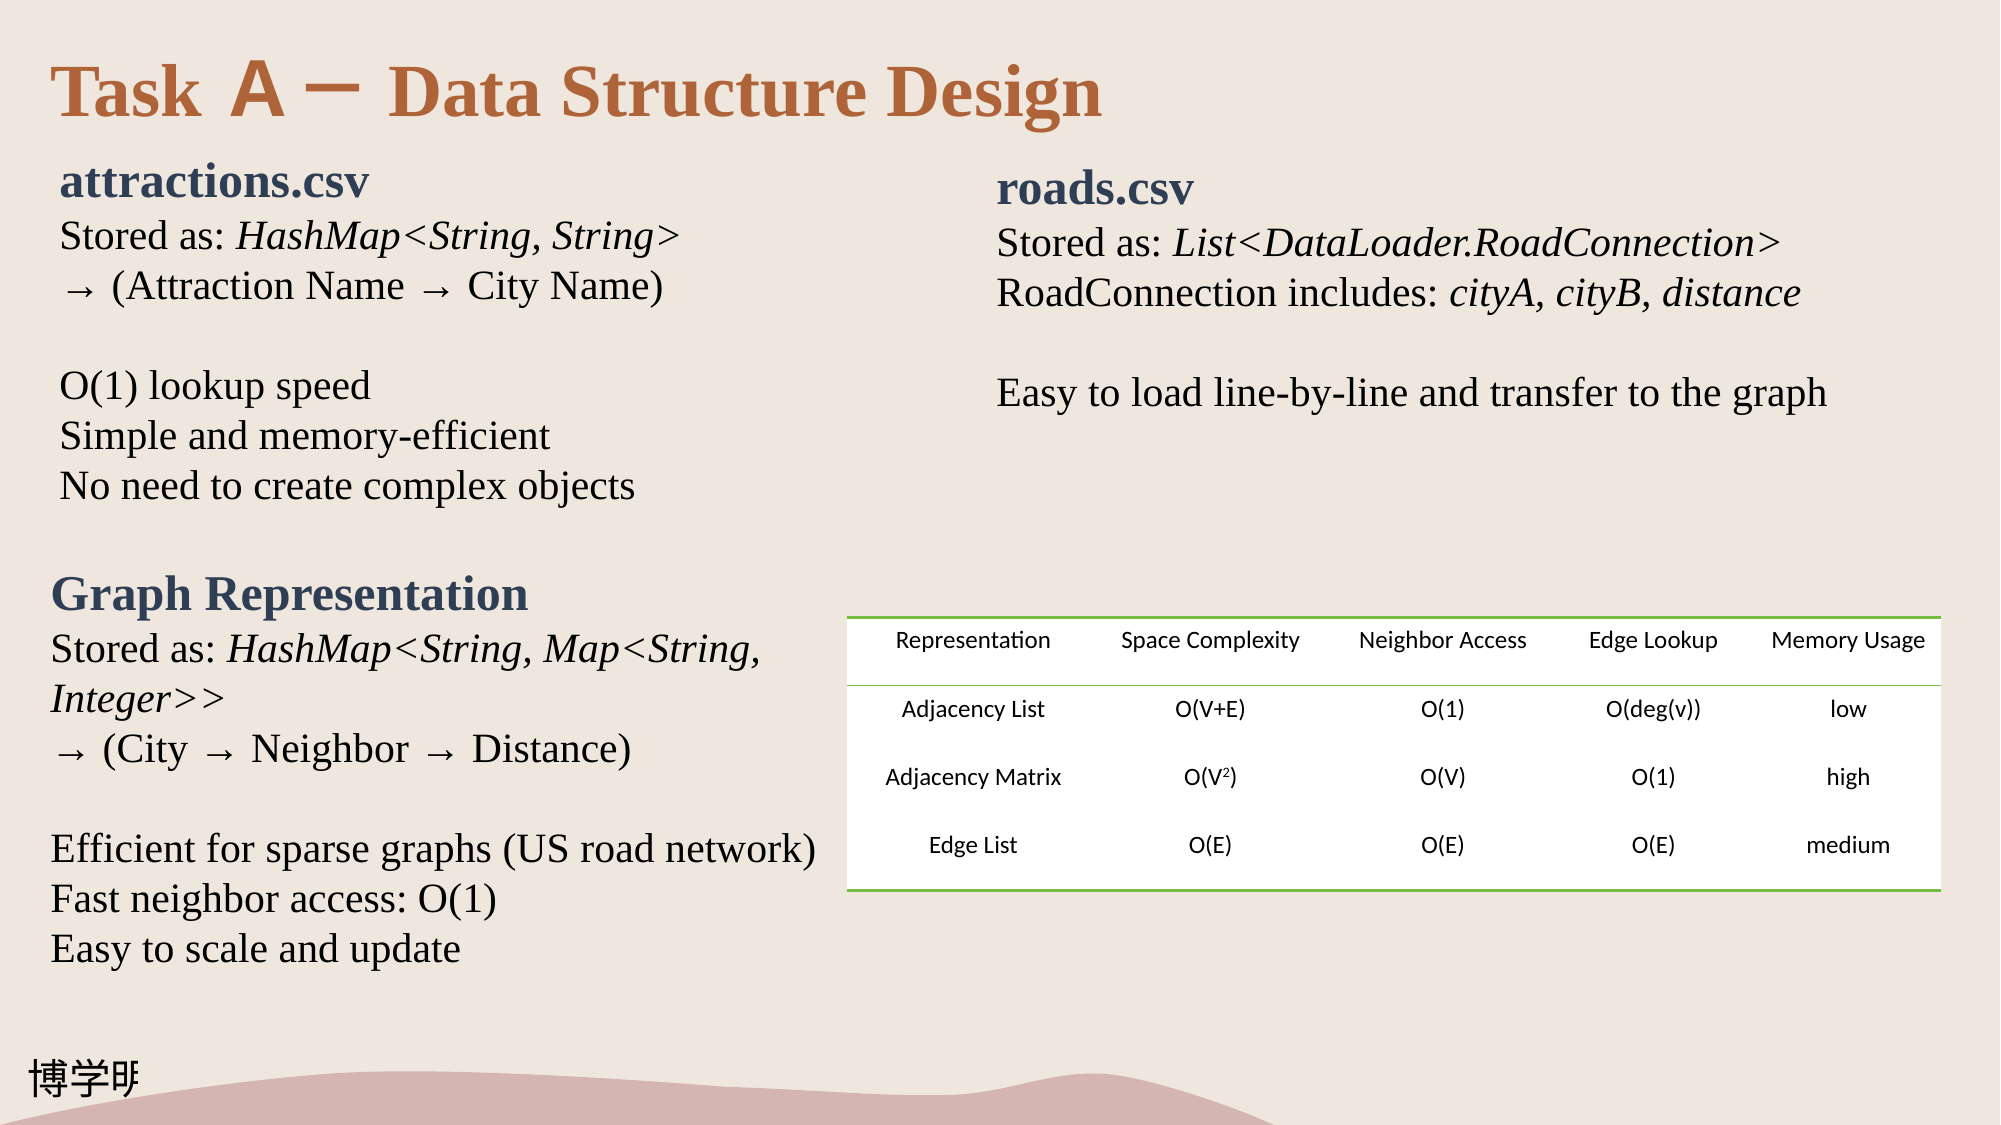

TaskＡ－Data Structure Design
attractions.csv
Stored as: HashMap<String, String>
→ (Attraction Name → City Name)

O(1) lookup speed
Simple and memory-efficient
No need to create complex objects
roads.csv
Stored as: List<DataLoader.RoadConnection>
RoadConnection includes: cityA, cityB, distance

Easy to load line-by-line and transfer to the graph
Graph Representation
Stored as: HashMap<String, Map<String, Integer>>
→ (City → Neighbor → Distance)

Efficient for sparse graphs (US road network)
Fast neighbor access: O(1)
Easy to scale and update

| Representation | Space Complexity | Neighbor Access | Edge Lookup | Memory Usage |
| --- | --- | --- | --- | --- |
| Adjacency List | O(V+E) | O(1) | O(deg(v)) | low |
| Adjacency Matrix | O(V2) | O(V) | O(1) | high |
| Edge List | O(E) | O(E) | O(E) | medium |